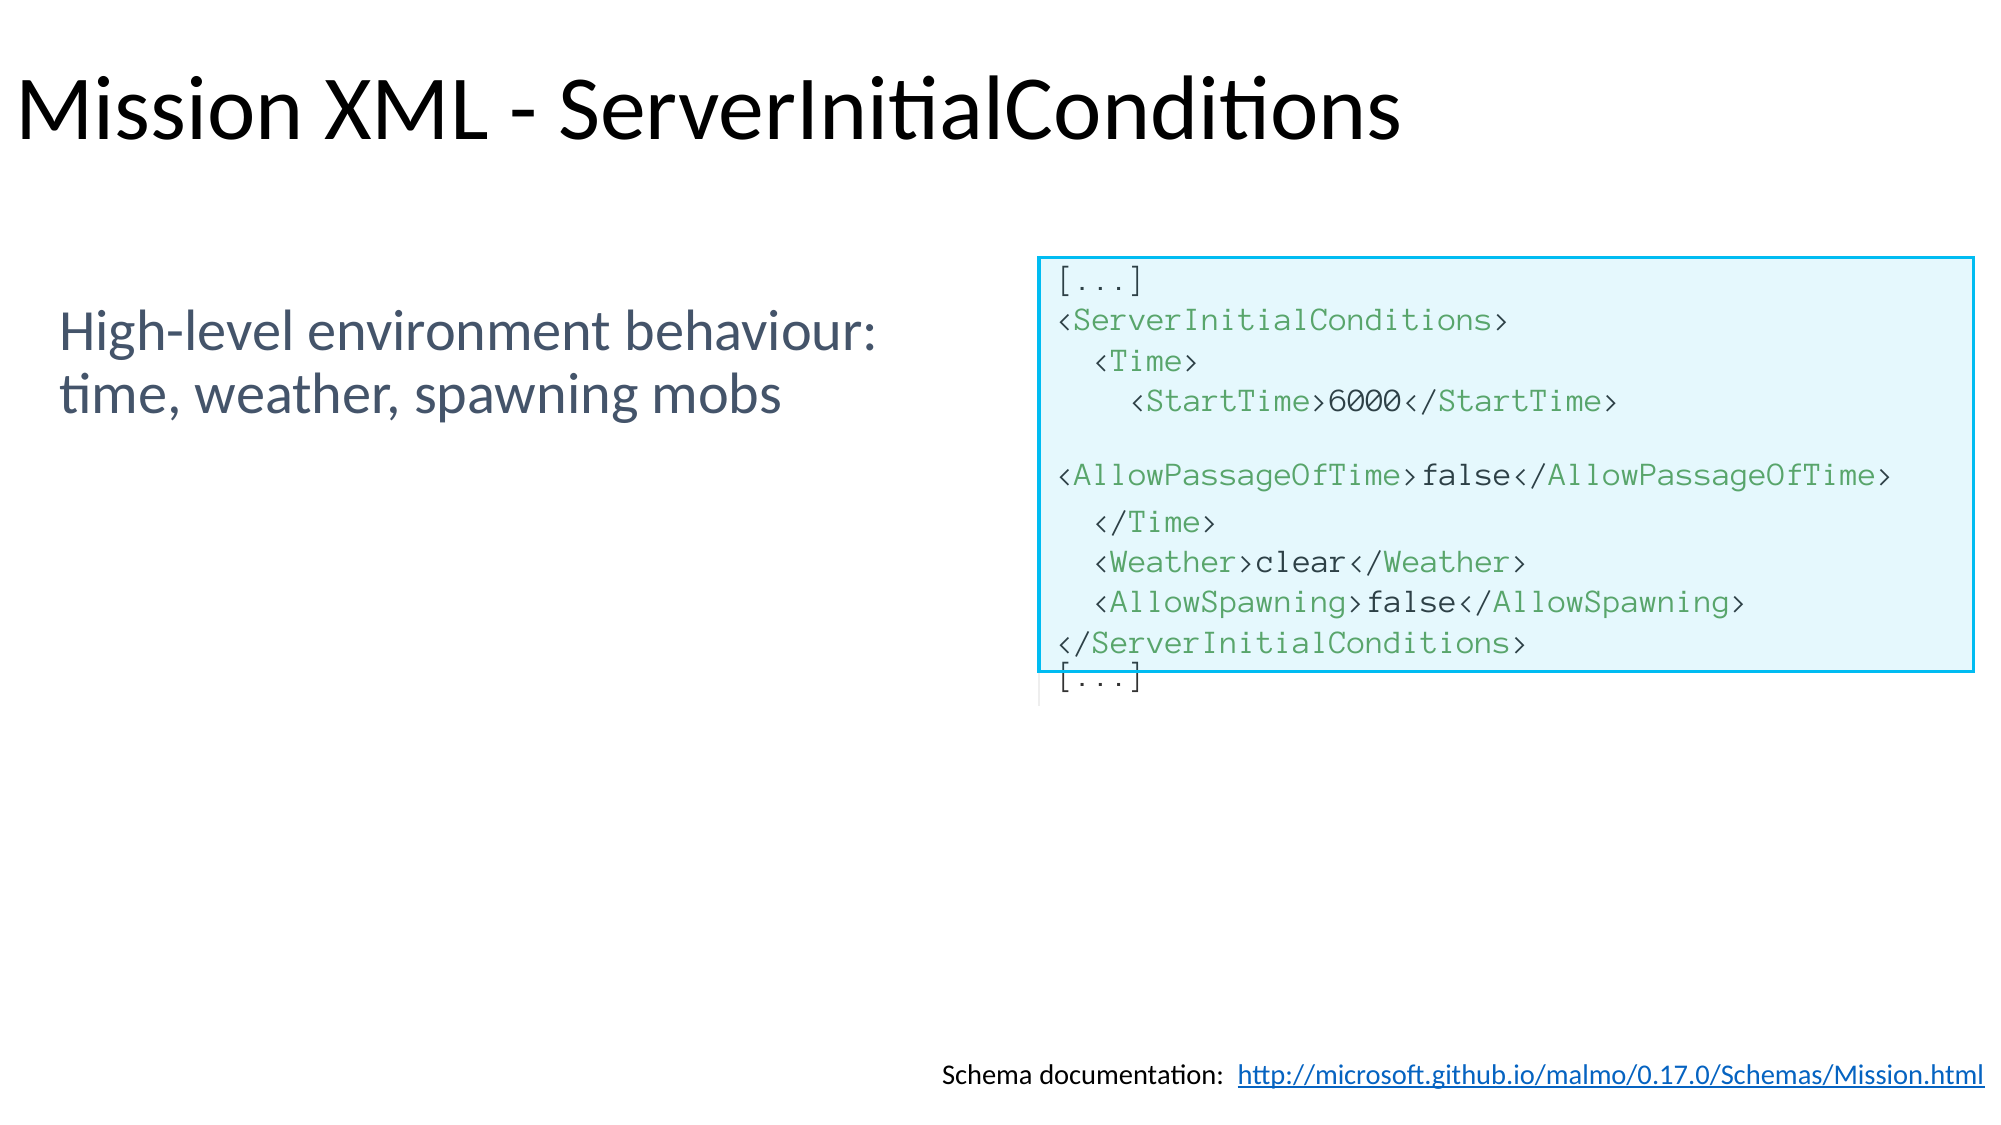

# Mission XML - ServerInitialConditions

| [...] |
| --- |
| <ServerInitialConditions> |
| <Time> |
| <StartTime>6000</StartTime> |
| <AllowPassageOfTime>false</AllowPassageOfTime> |
| </Time> |
| <Weather>clear</Weather> |
| <AllowSpawning>false</AllowSpawning> |
| </ServerInitialConditions> [...] |
High-level environment behaviour: time, weather, spawning mobs
Schema documentation:  http://microsoft.github.io/malmo/0.17.0/Schemas/Mission.html